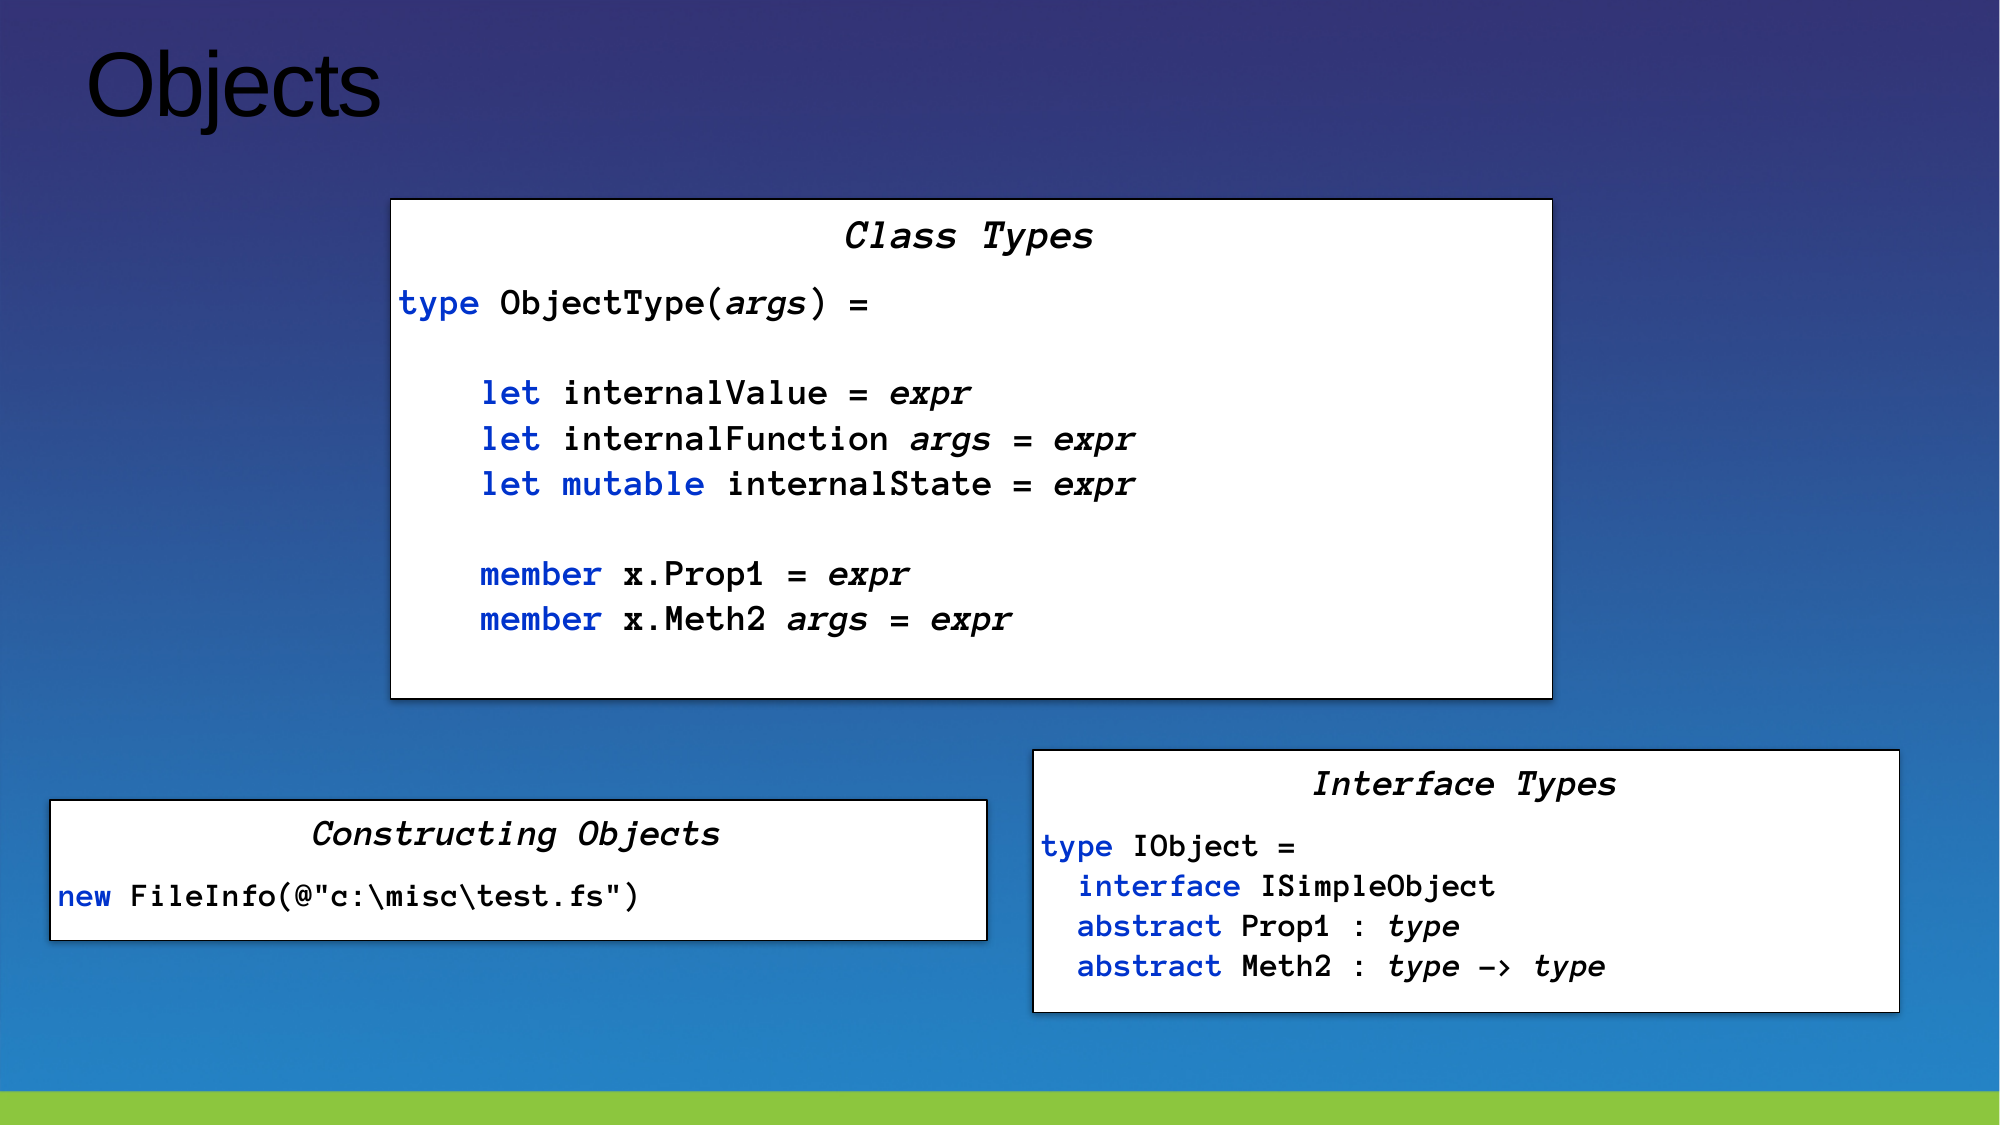

# Objects
Class Types
type ObjectType(args) =

    let internalValue = expr
    let internalFunction args = expr
    let mutable internalState = expr

    member x.Prop1 = expr
    member x.Meth2 args = expr

Interface Types
type IObject =
  interface ISimpleObject
  abstract Prop1 : type
  abstract Meth2 : type -> type
Constructing Objects
new FileInfo(@"c:\misc\test.fs")